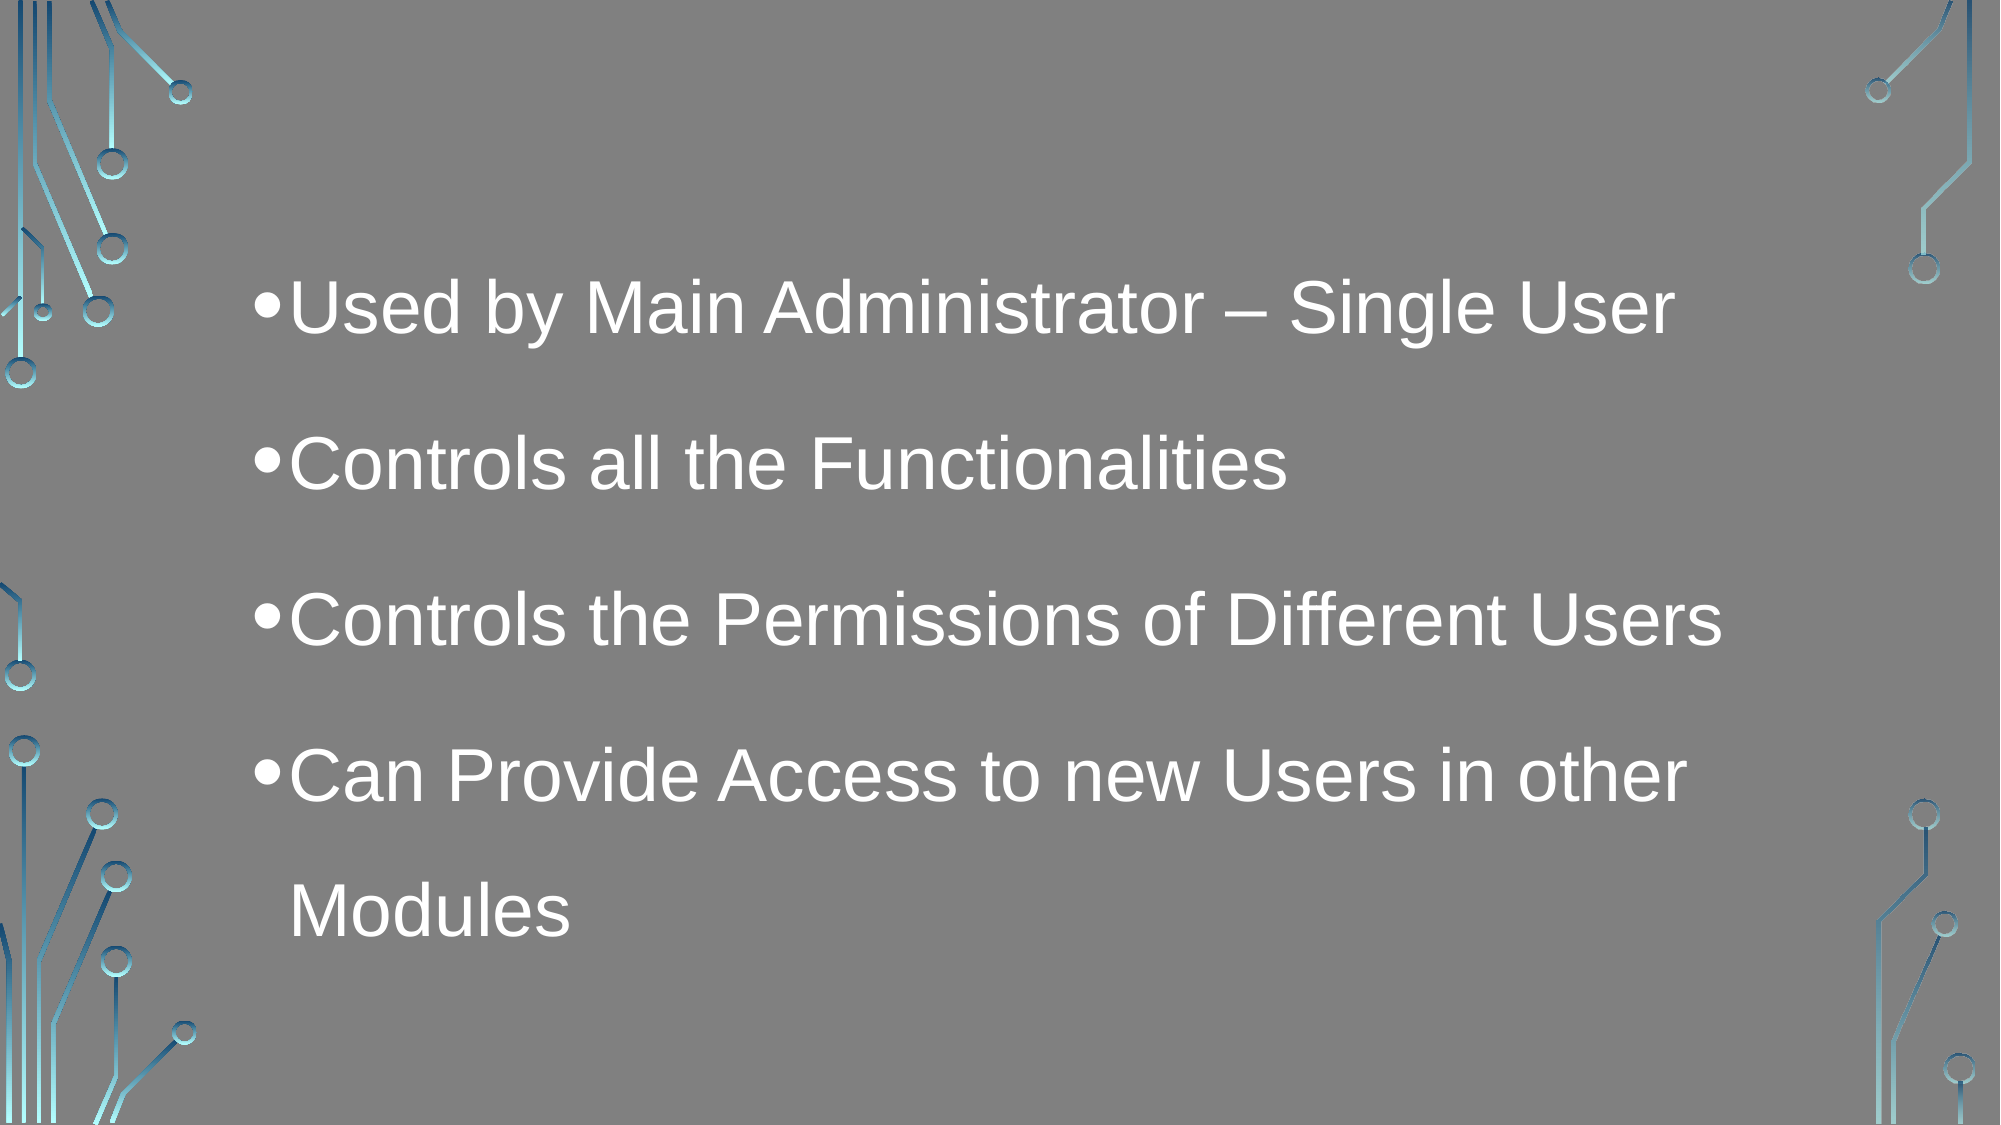

Used by Main Administrator – Single User
Controls all the Functionalities
Controls the Permissions of Different Users
Can Provide Access to new Users in other Modules